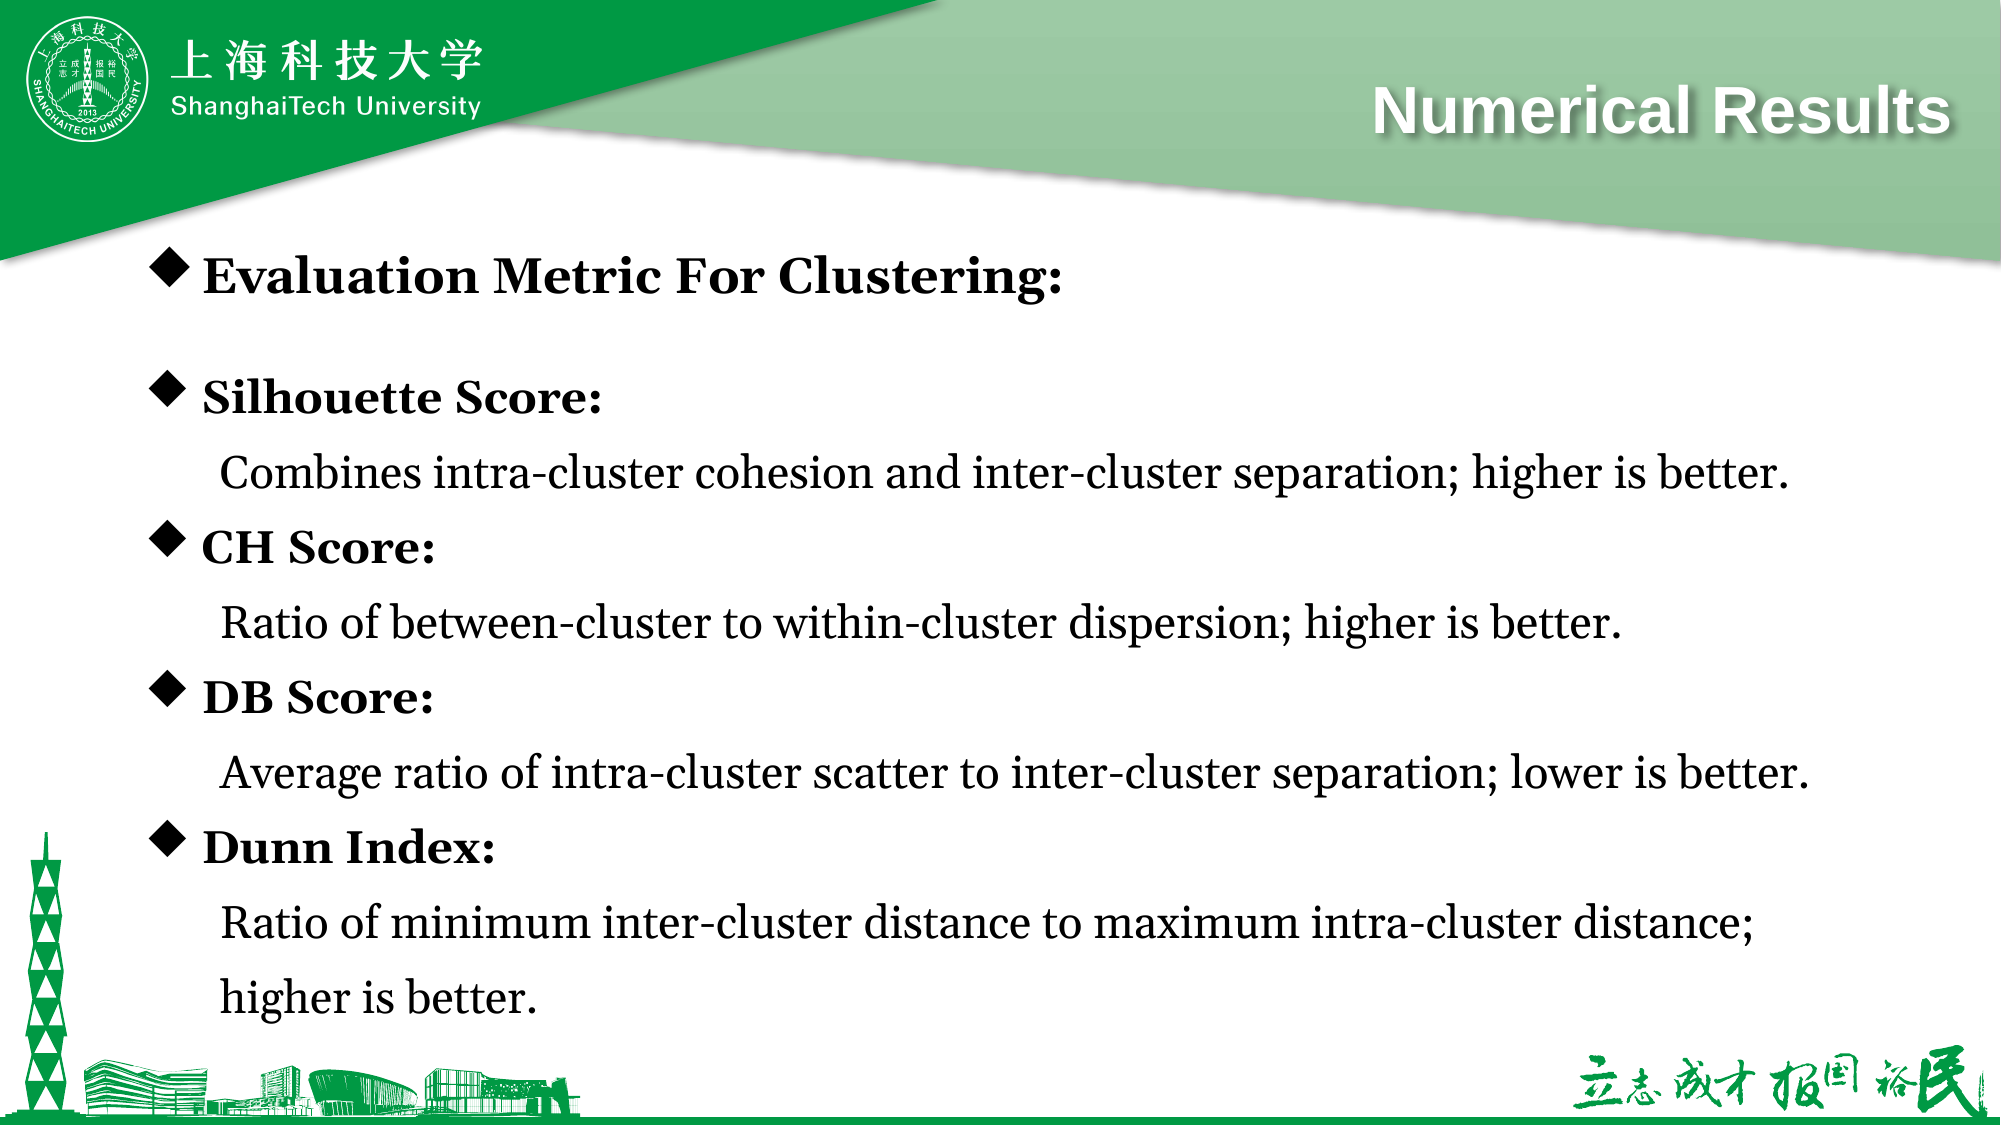

# Numerical Results
Evaluation Metric For Clustering:
Silhouette Score:
Combines intra-cluster cohesion and inter-cluster separation; higher is better.
CH Score:
Ratio of between-cluster to within-cluster dispersion; higher is better.
DB Score:
Average ratio of intra-cluster scatter to inter-cluster separation; lower is better.
Dunn Index:
Ratio of minimum inter-cluster distance to maximum intra-cluster distance; higher is better.